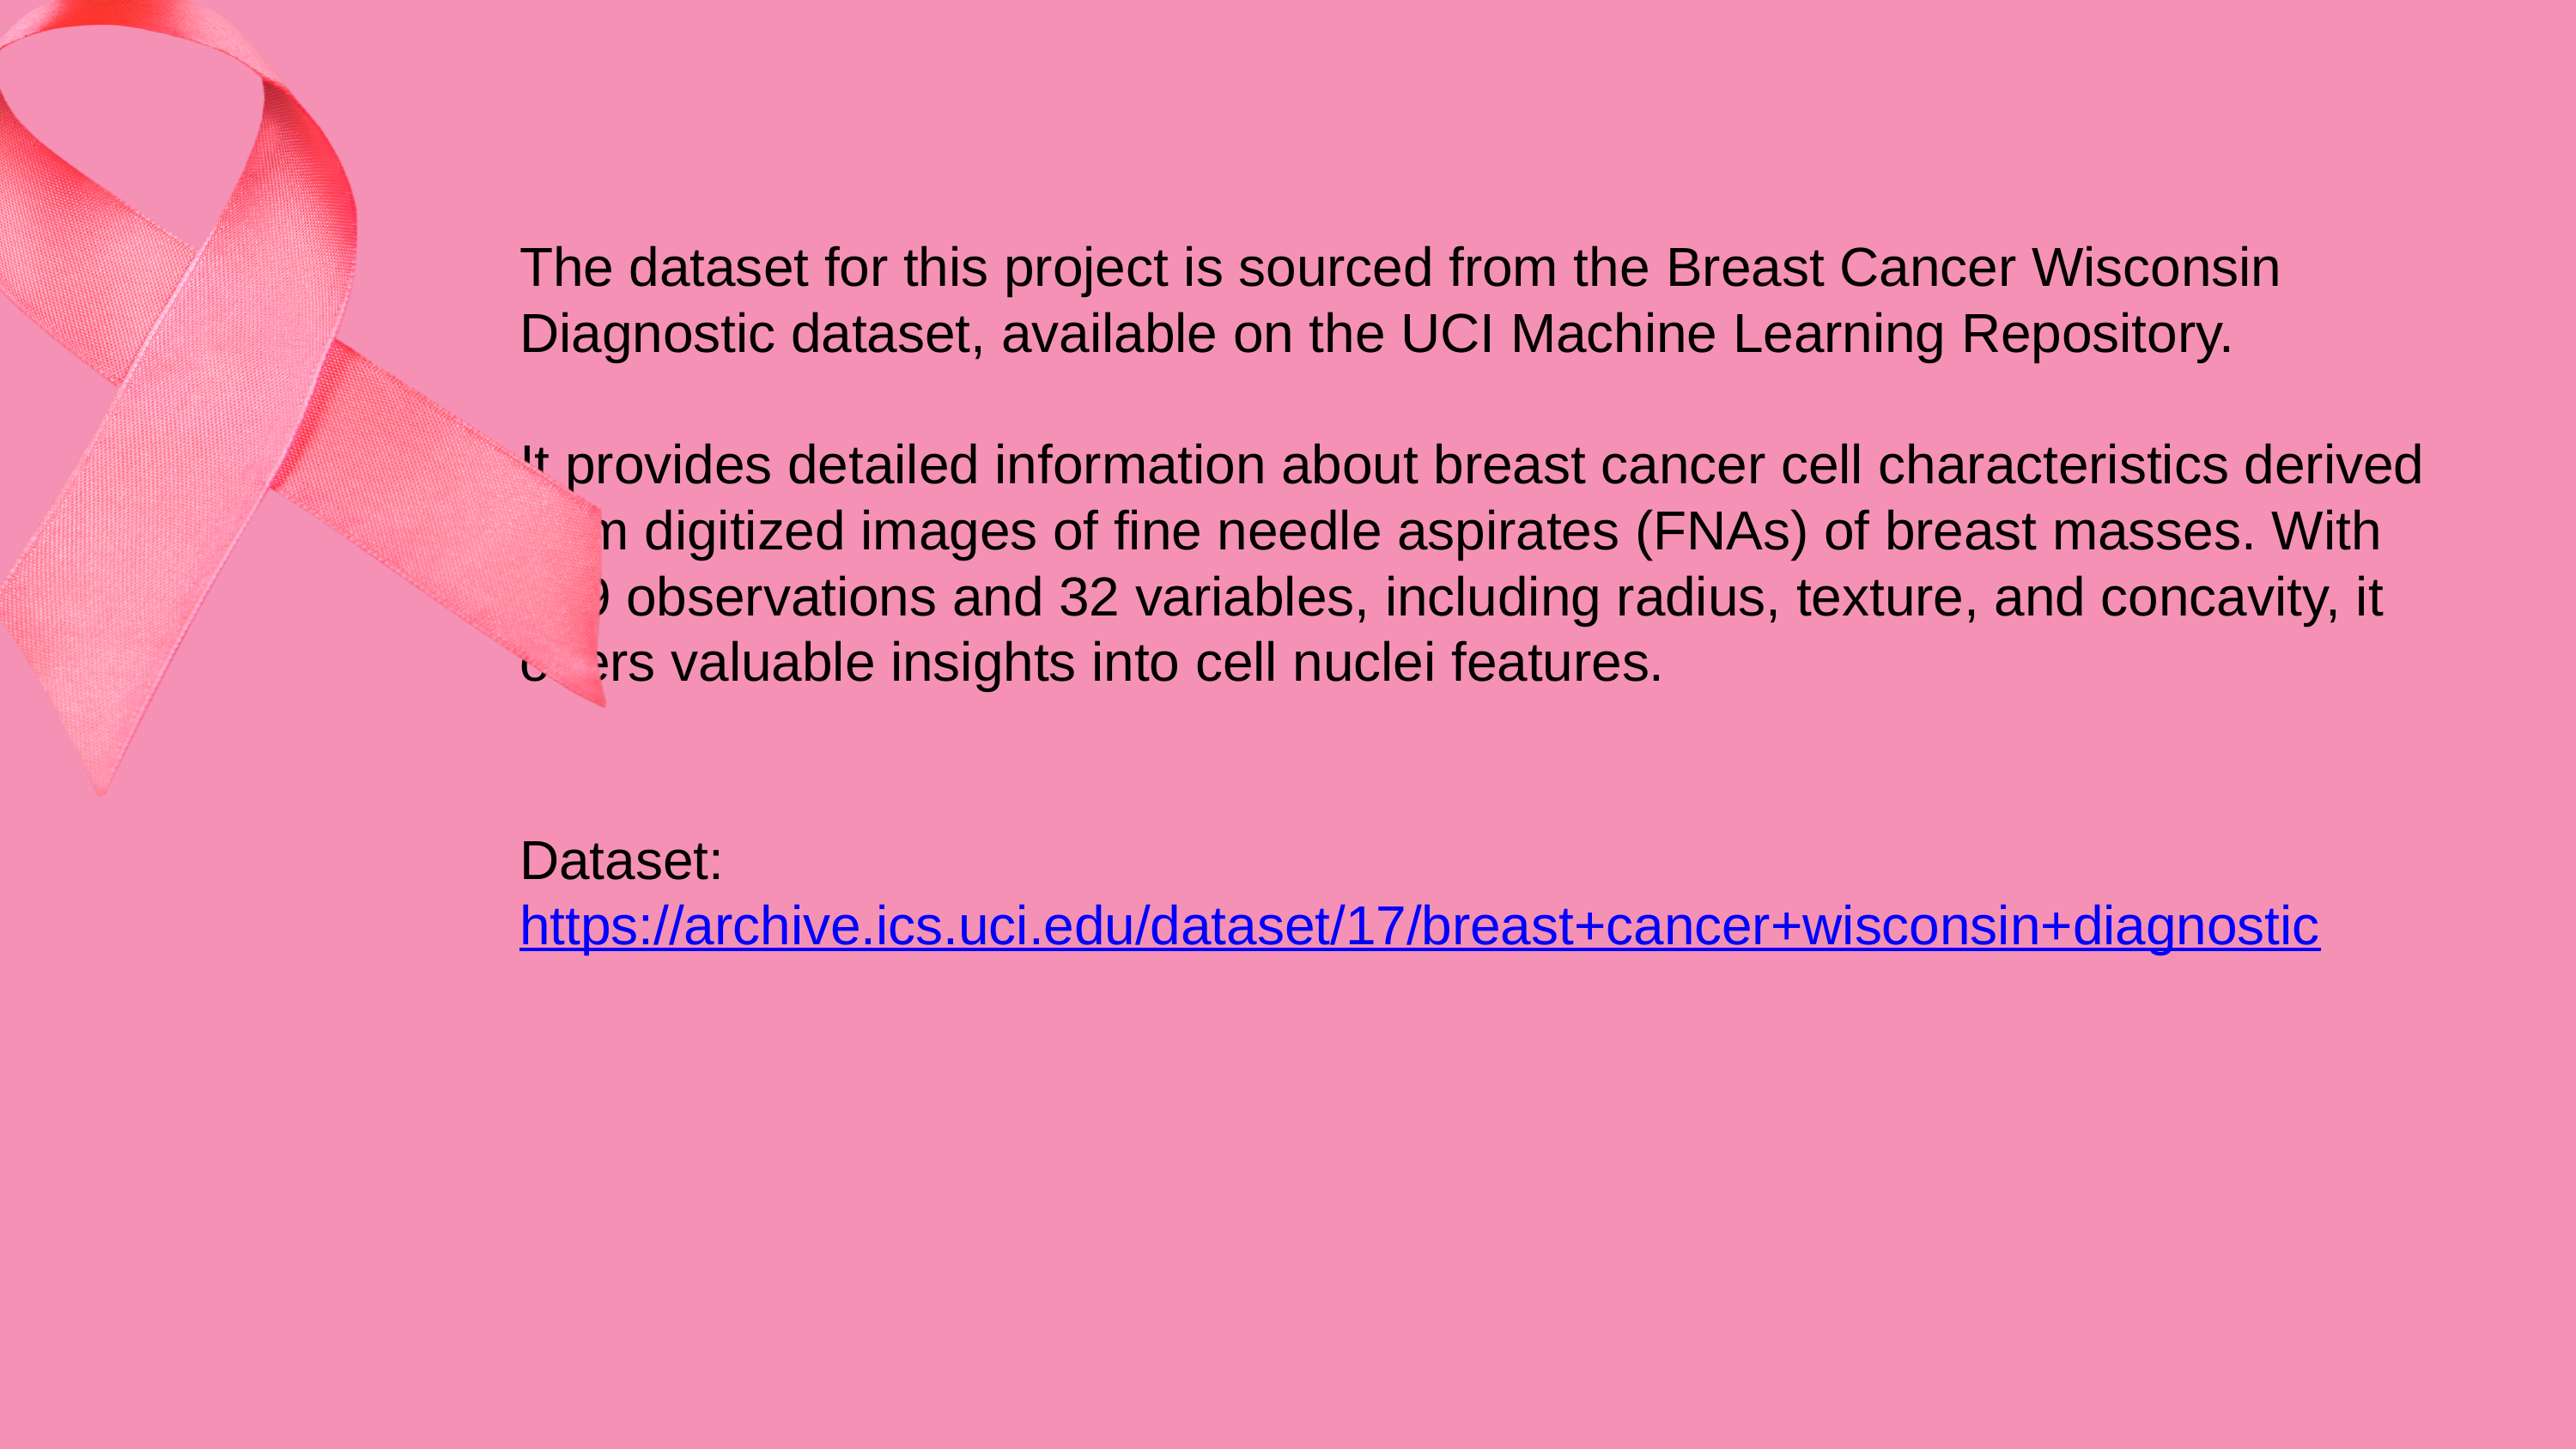

The dataset for this project is sourced from the Breast Cancer Wisconsin Diagnostic dataset, available on the UCI Machine Learning Repository.

It provides detailed information about breast cancer cell characteristics derived from digitized images of fine needle aspirates (FNAs) of breast masses. With 569 observations and 32 variables, including radius, texture, and concavity, it offers valuable insights into cell nuclei features.

Dataset: https://archive.ics.uci.edu/dataset/17/breast+cancer+wisconsin+diagnostic